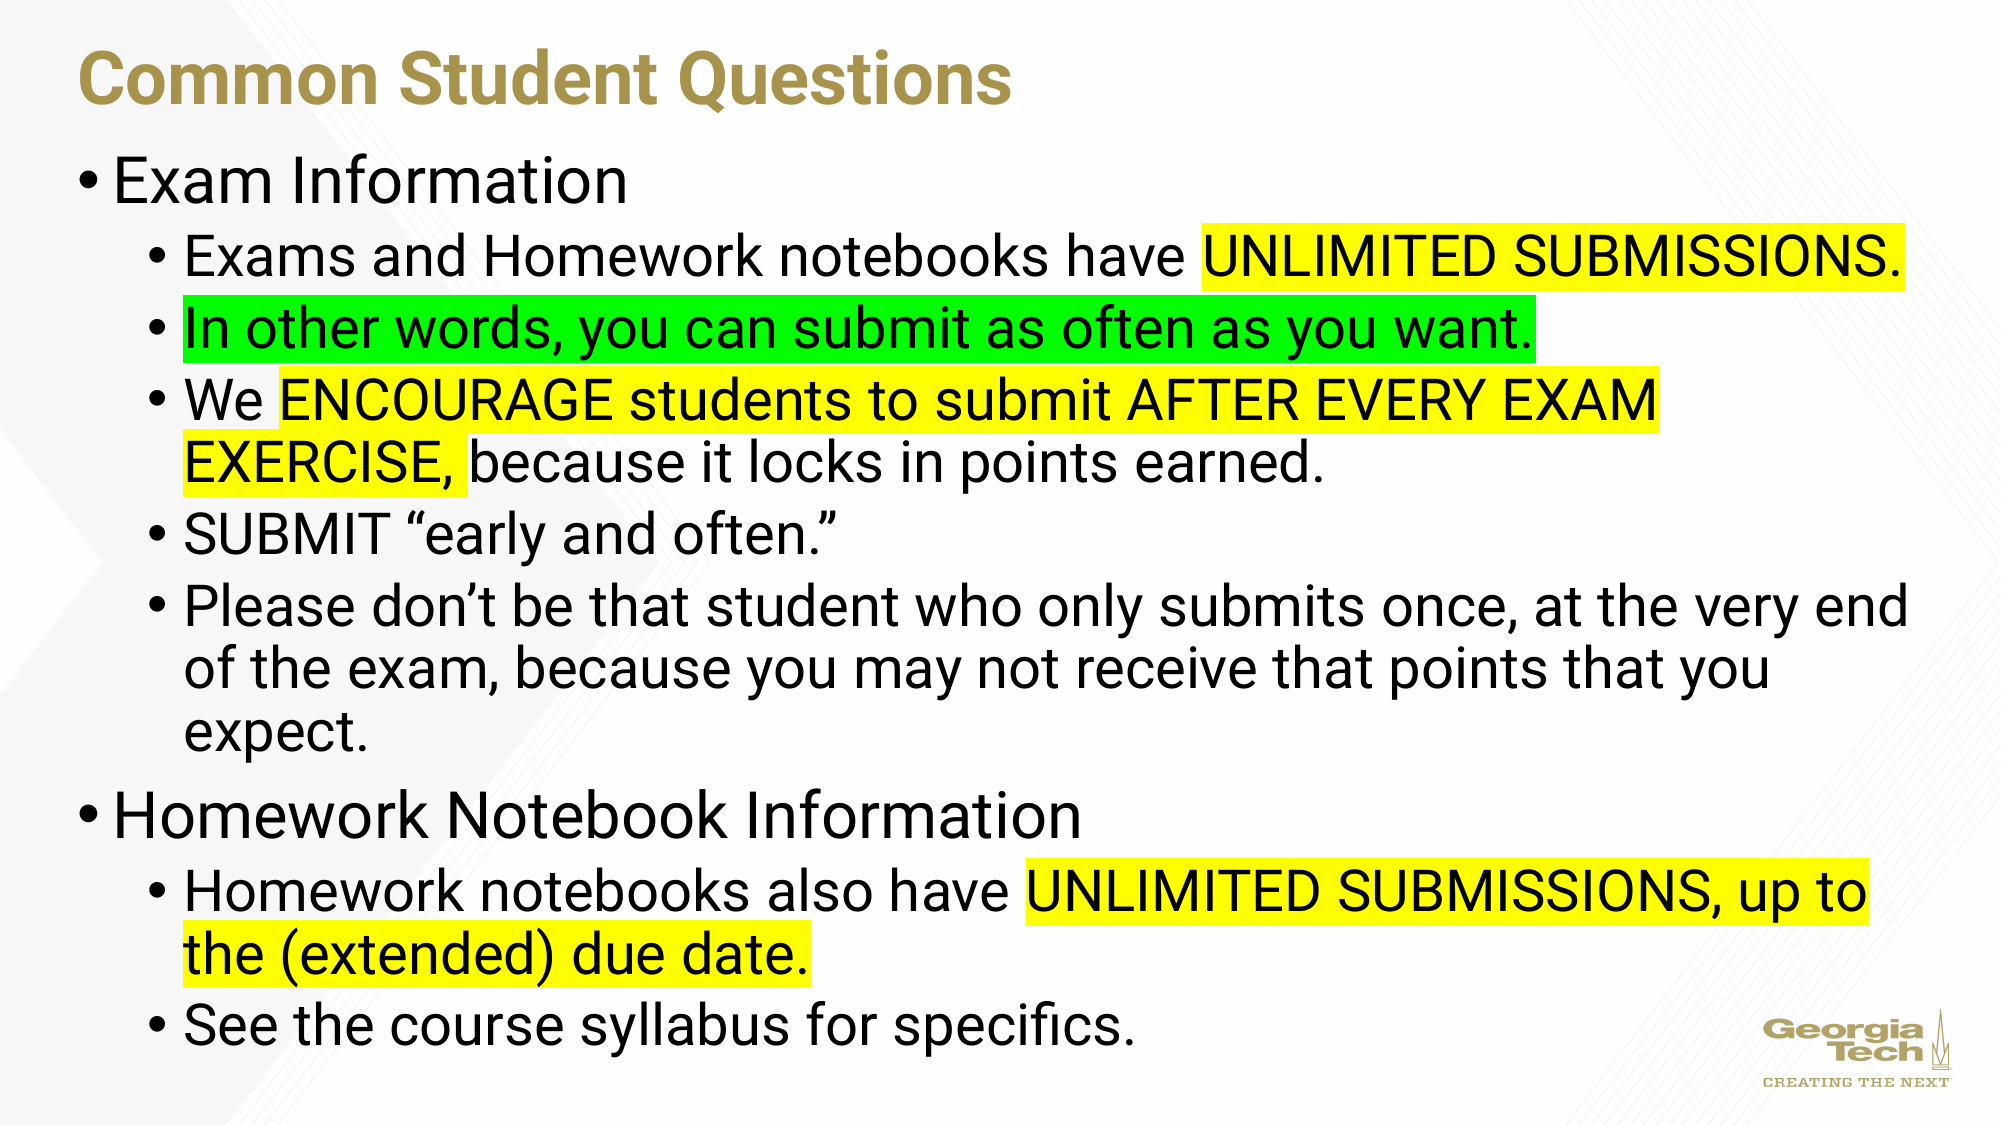

# Common Student Questions
Exam Information
Exams and Homework notebooks have UNLIMITED SUBMISSIONS.
In other words, you can submit as often as you want.
We ENCOURAGE students to submit AFTER EVERY EXAM EXERCISE, because it locks in points earned.
SUBMIT “early and often.”
Please don’t be that student who only submits once, at the very end of the exam, because you may not receive that points that you expect.
Homework Notebook Information
Homework notebooks also have UNLIMITED SUBMISSIONS, up to the (extended) due date.
See the course syllabus for specifics.